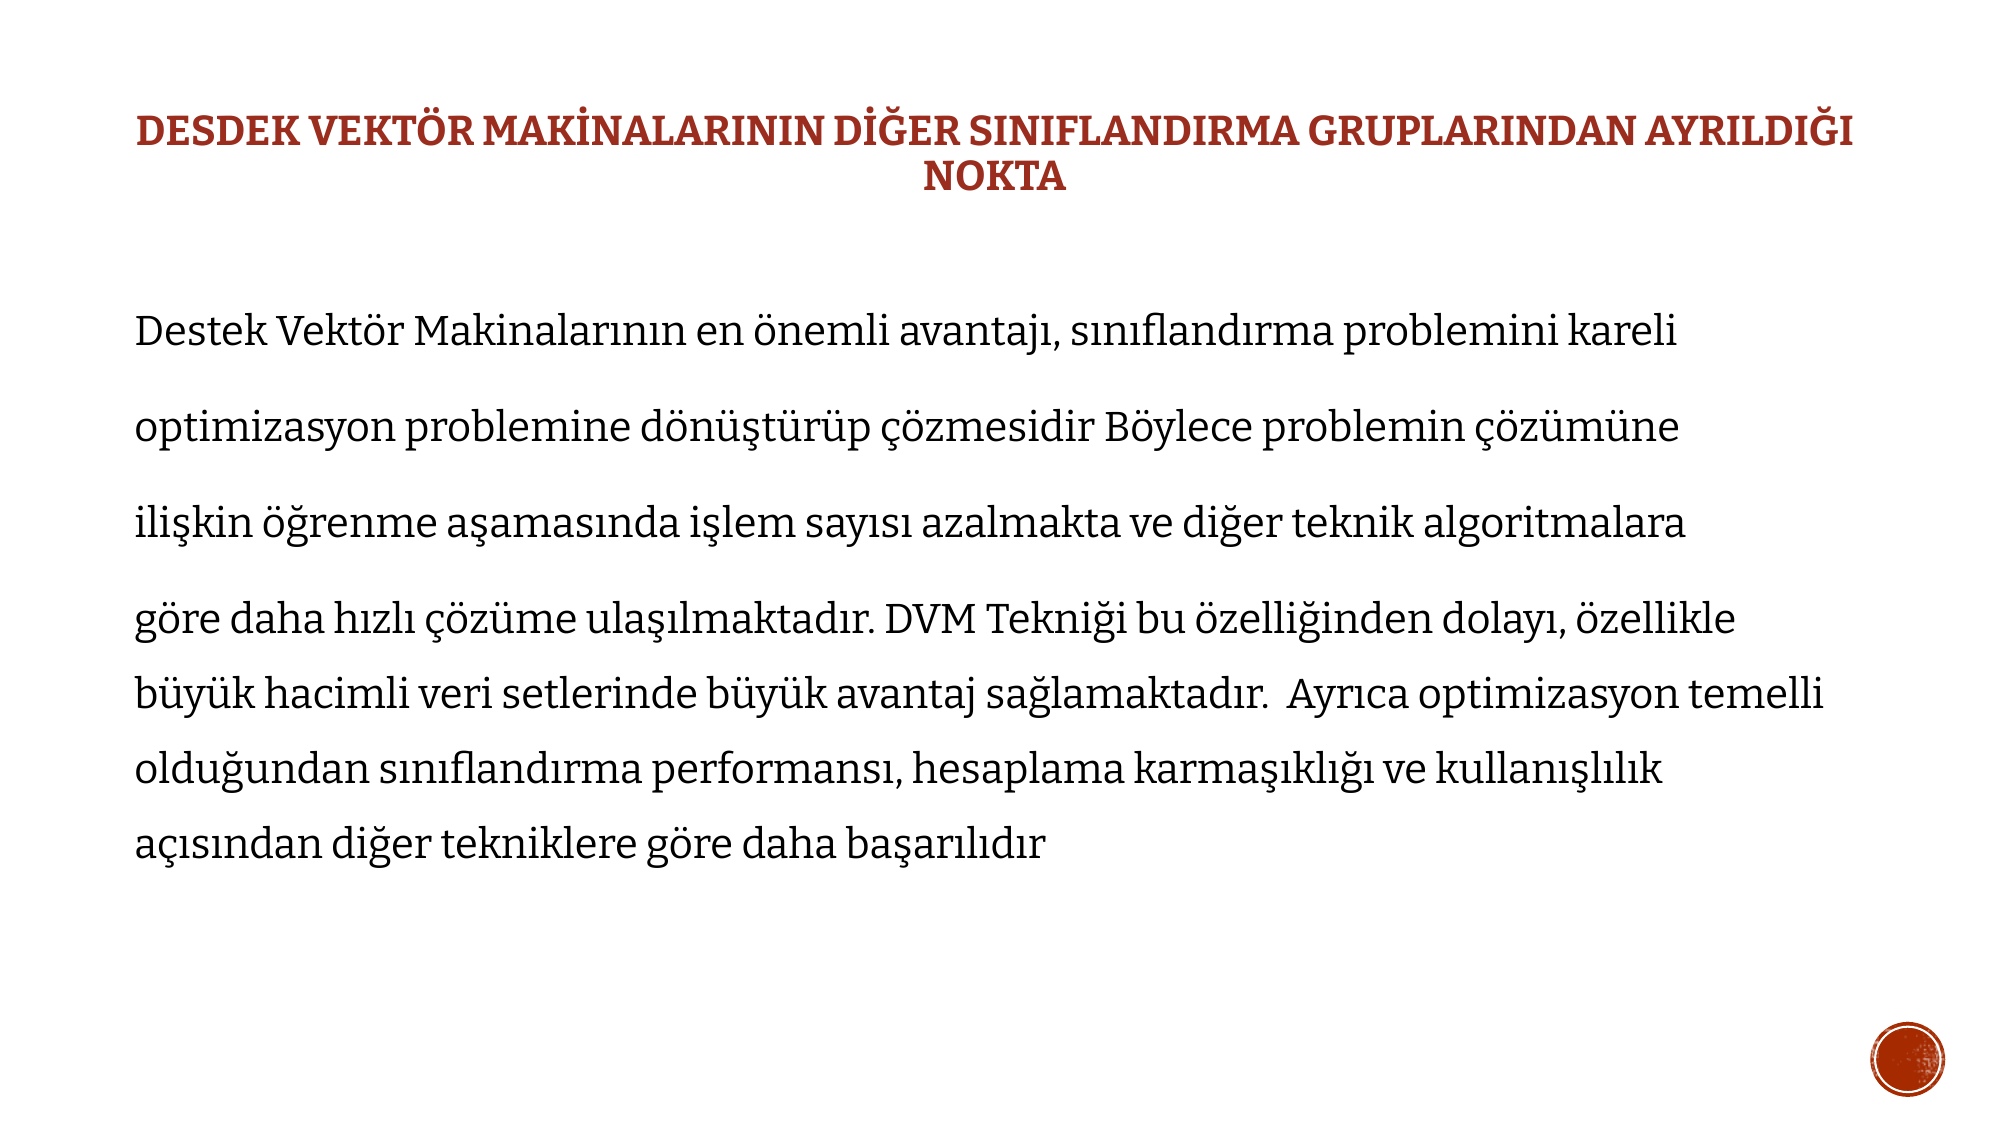

DESDEK VEKTÖR MAKİNALARININ DİĞER SINIFLANDIRMA GRUPLARINDAN AYRILDIĞI NOKTA

Destek Vektör Makinalarının en önemli avantajı, sınıflandırma problemini kareli
optimizasyon problemine dönüştürüp çözmesidir Böylece problemin çözümüne
ilişkin öğrenme aşamasında işlem sayısı azalmakta ve diğer teknik algoritmalara
göre daha hızlı çözüme ulaşılmaktadır. DVM Tekniği bu özelliğinden dolayı, özellikle büyük hacimli veri setlerinde büyük avantaj sağlamaktadır.  Ayrıca optimizasyon temelli olduğundan sınıflandırma performansı, hesaplama karmaşıklığı ve kullanışlılık açısından diğer tekniklere göre daha başarılıdır